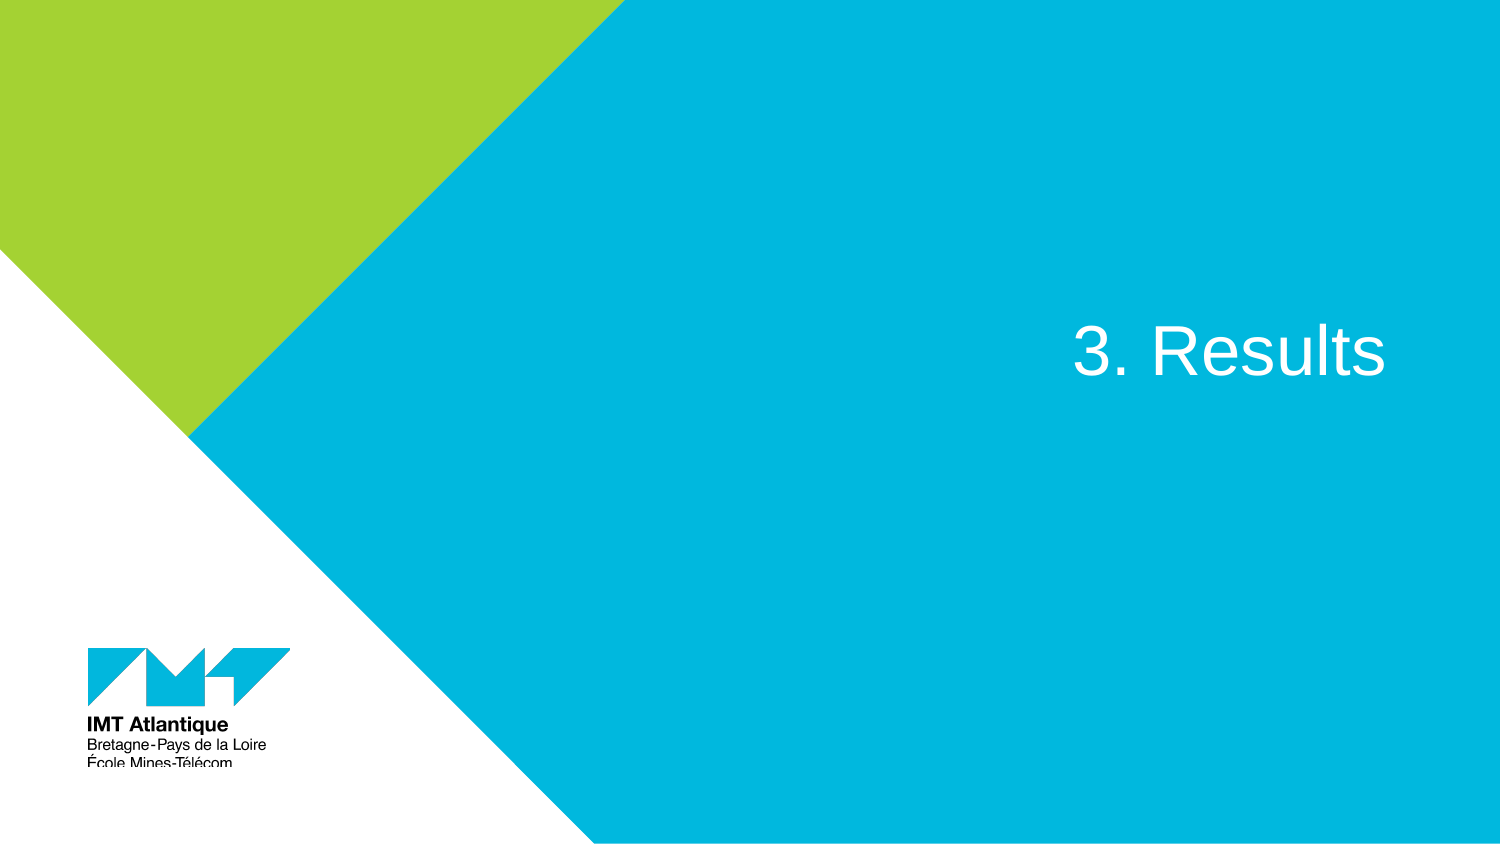

3. Results

03/02/17
17
TITRE DE LA PRÉSENTATION - MENU « INSERTION / EN-TÊTE ET PIED DE PAGE »